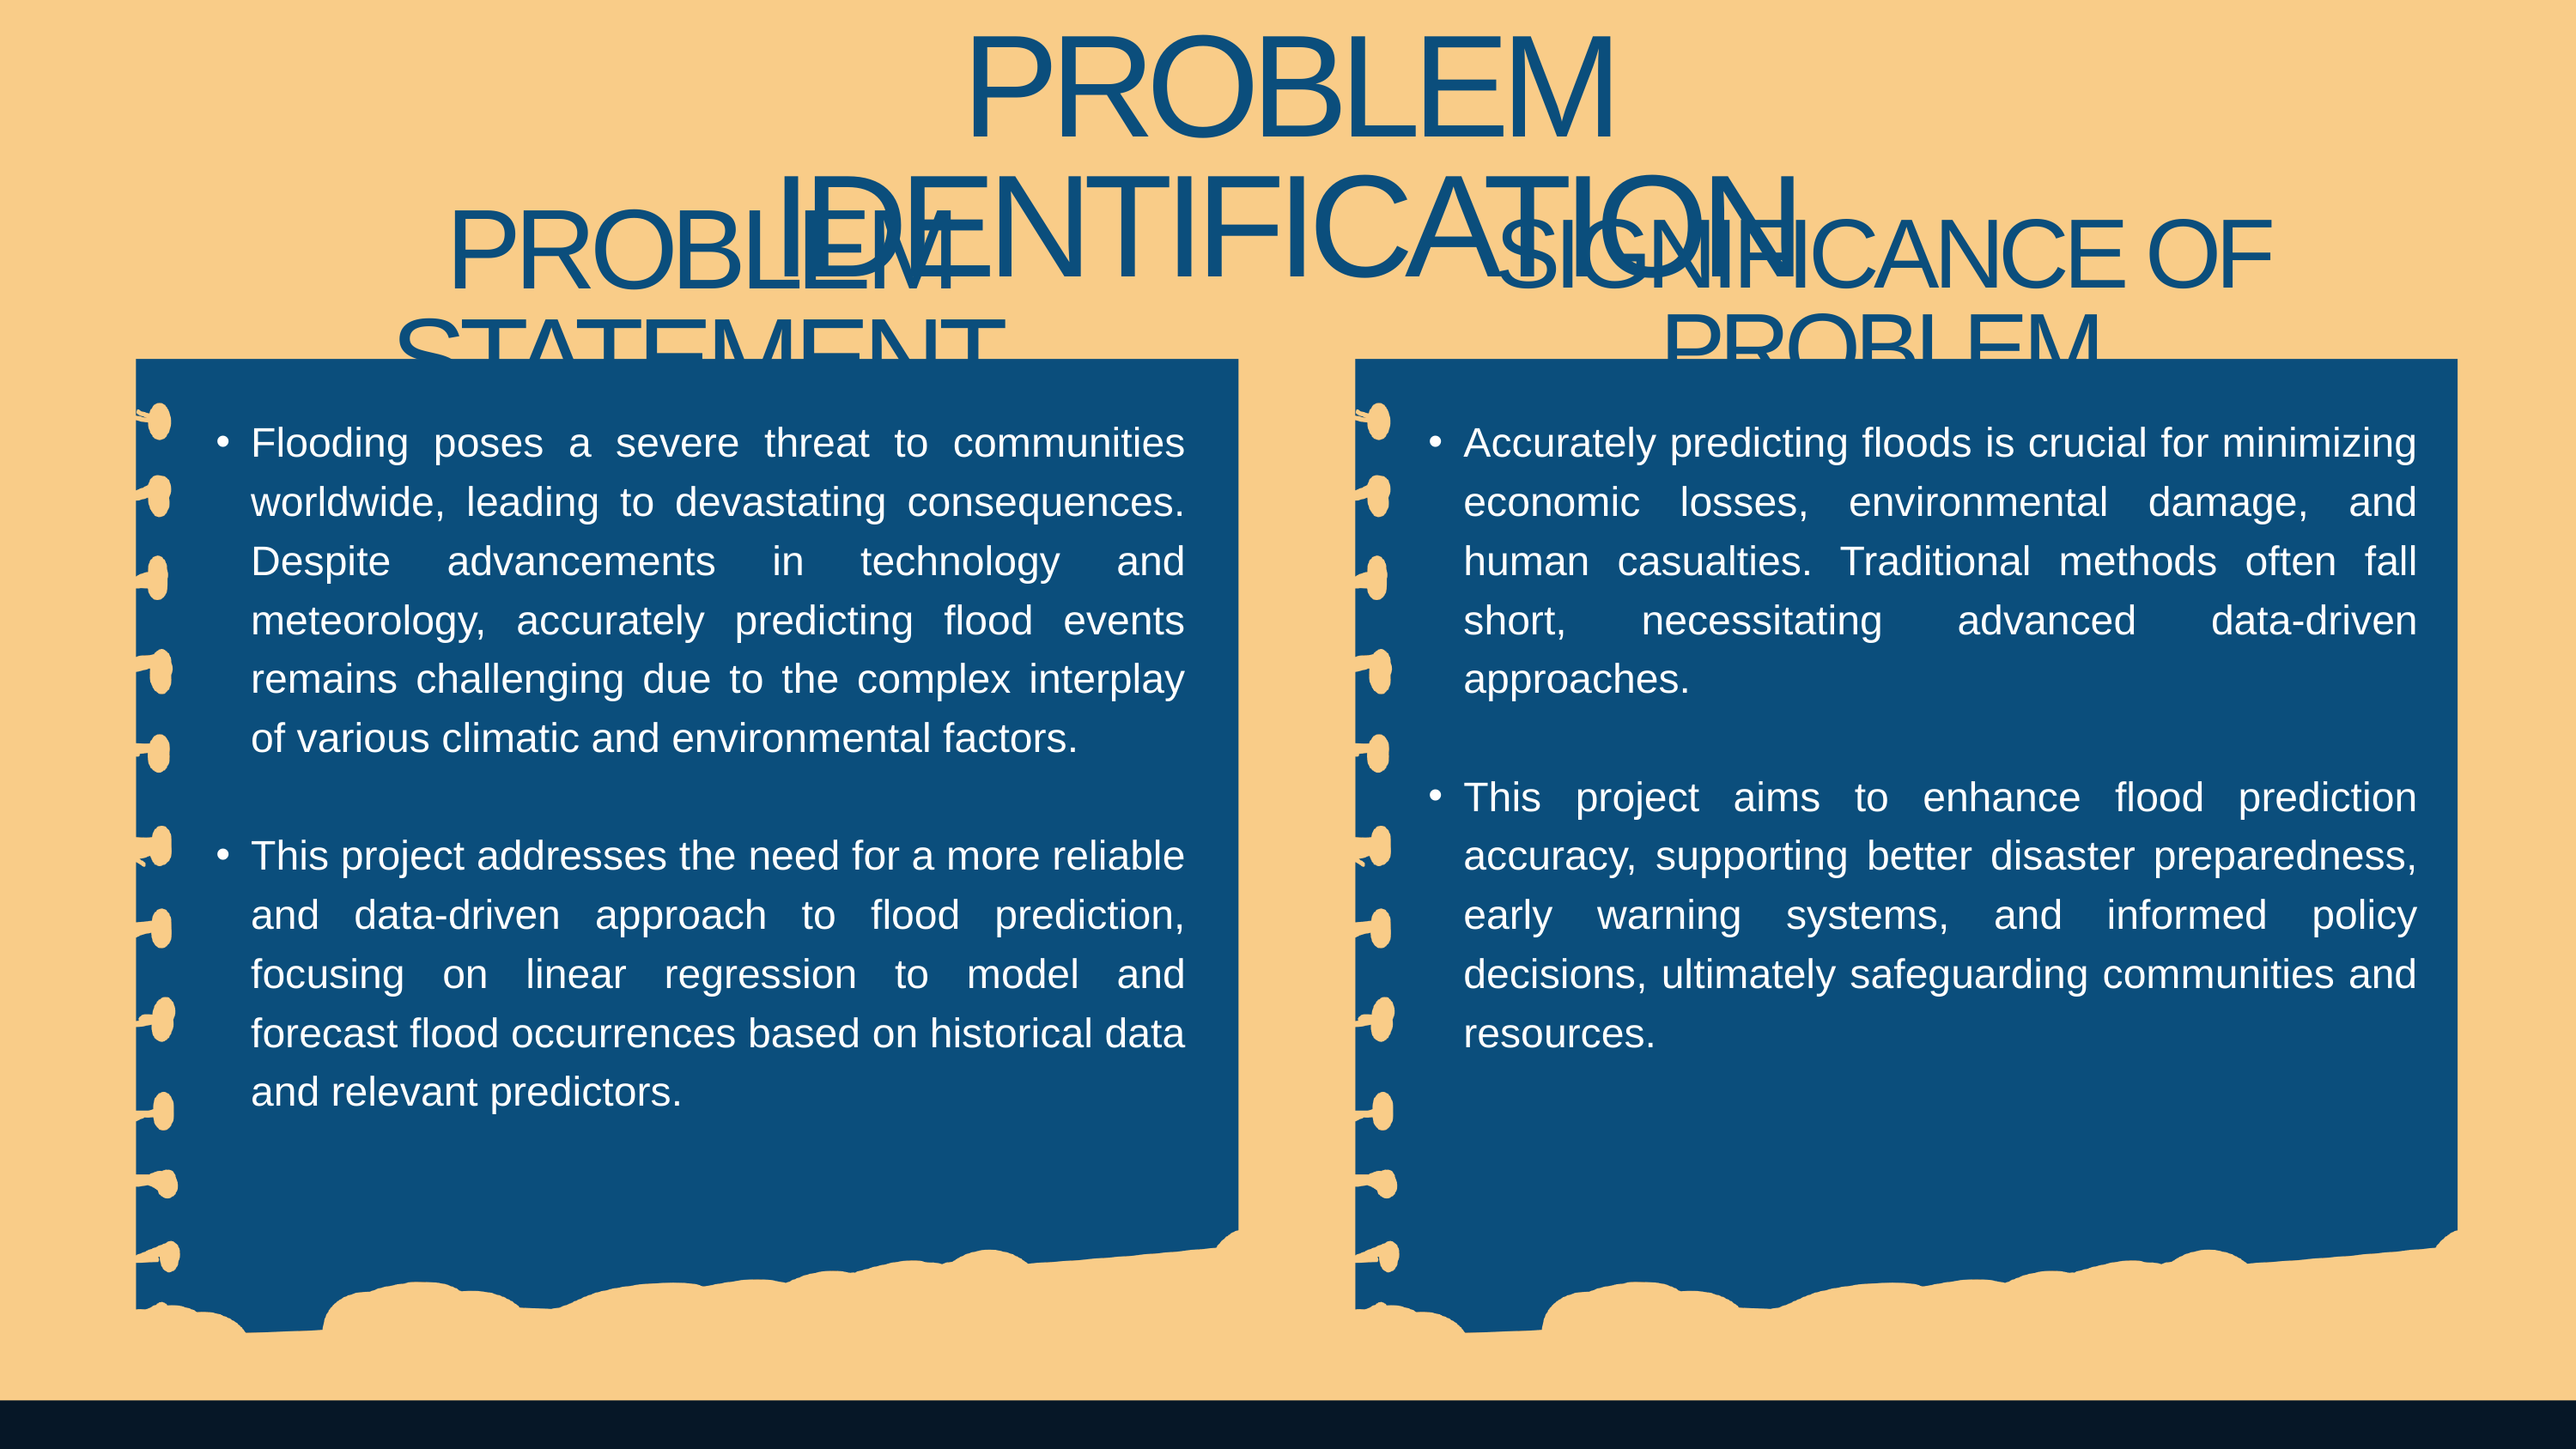

PROBLEM IDENTIFICATION
PROBLEM STATEMENT
SIGNIFICANCE OF PROBLEM

Flooding poses a severe threat to communities worldwide, leading to devastating consequences. Despite advancements in technology and meteorology, accurately predicting flood events remains challenging due to the complex interplay of various climatic and environmental factors.

This project addresses the need for a more reliable and data-driven approach to flood prediction, focusing on linear regression to model and forecast flood occurrences based on historical data and relevant predictors.
Accurately predicting floods is crucial for minimizing economic losses, environmental damage, and human casualties. Traditional methods often fall short, necessitating advanced data-driven approaches.

This project aims to enhance flood prediction accuracy, supporting better disaster preparedness, early warning systems, and informed policy decisions, ultimately safeguarding communities and resources.